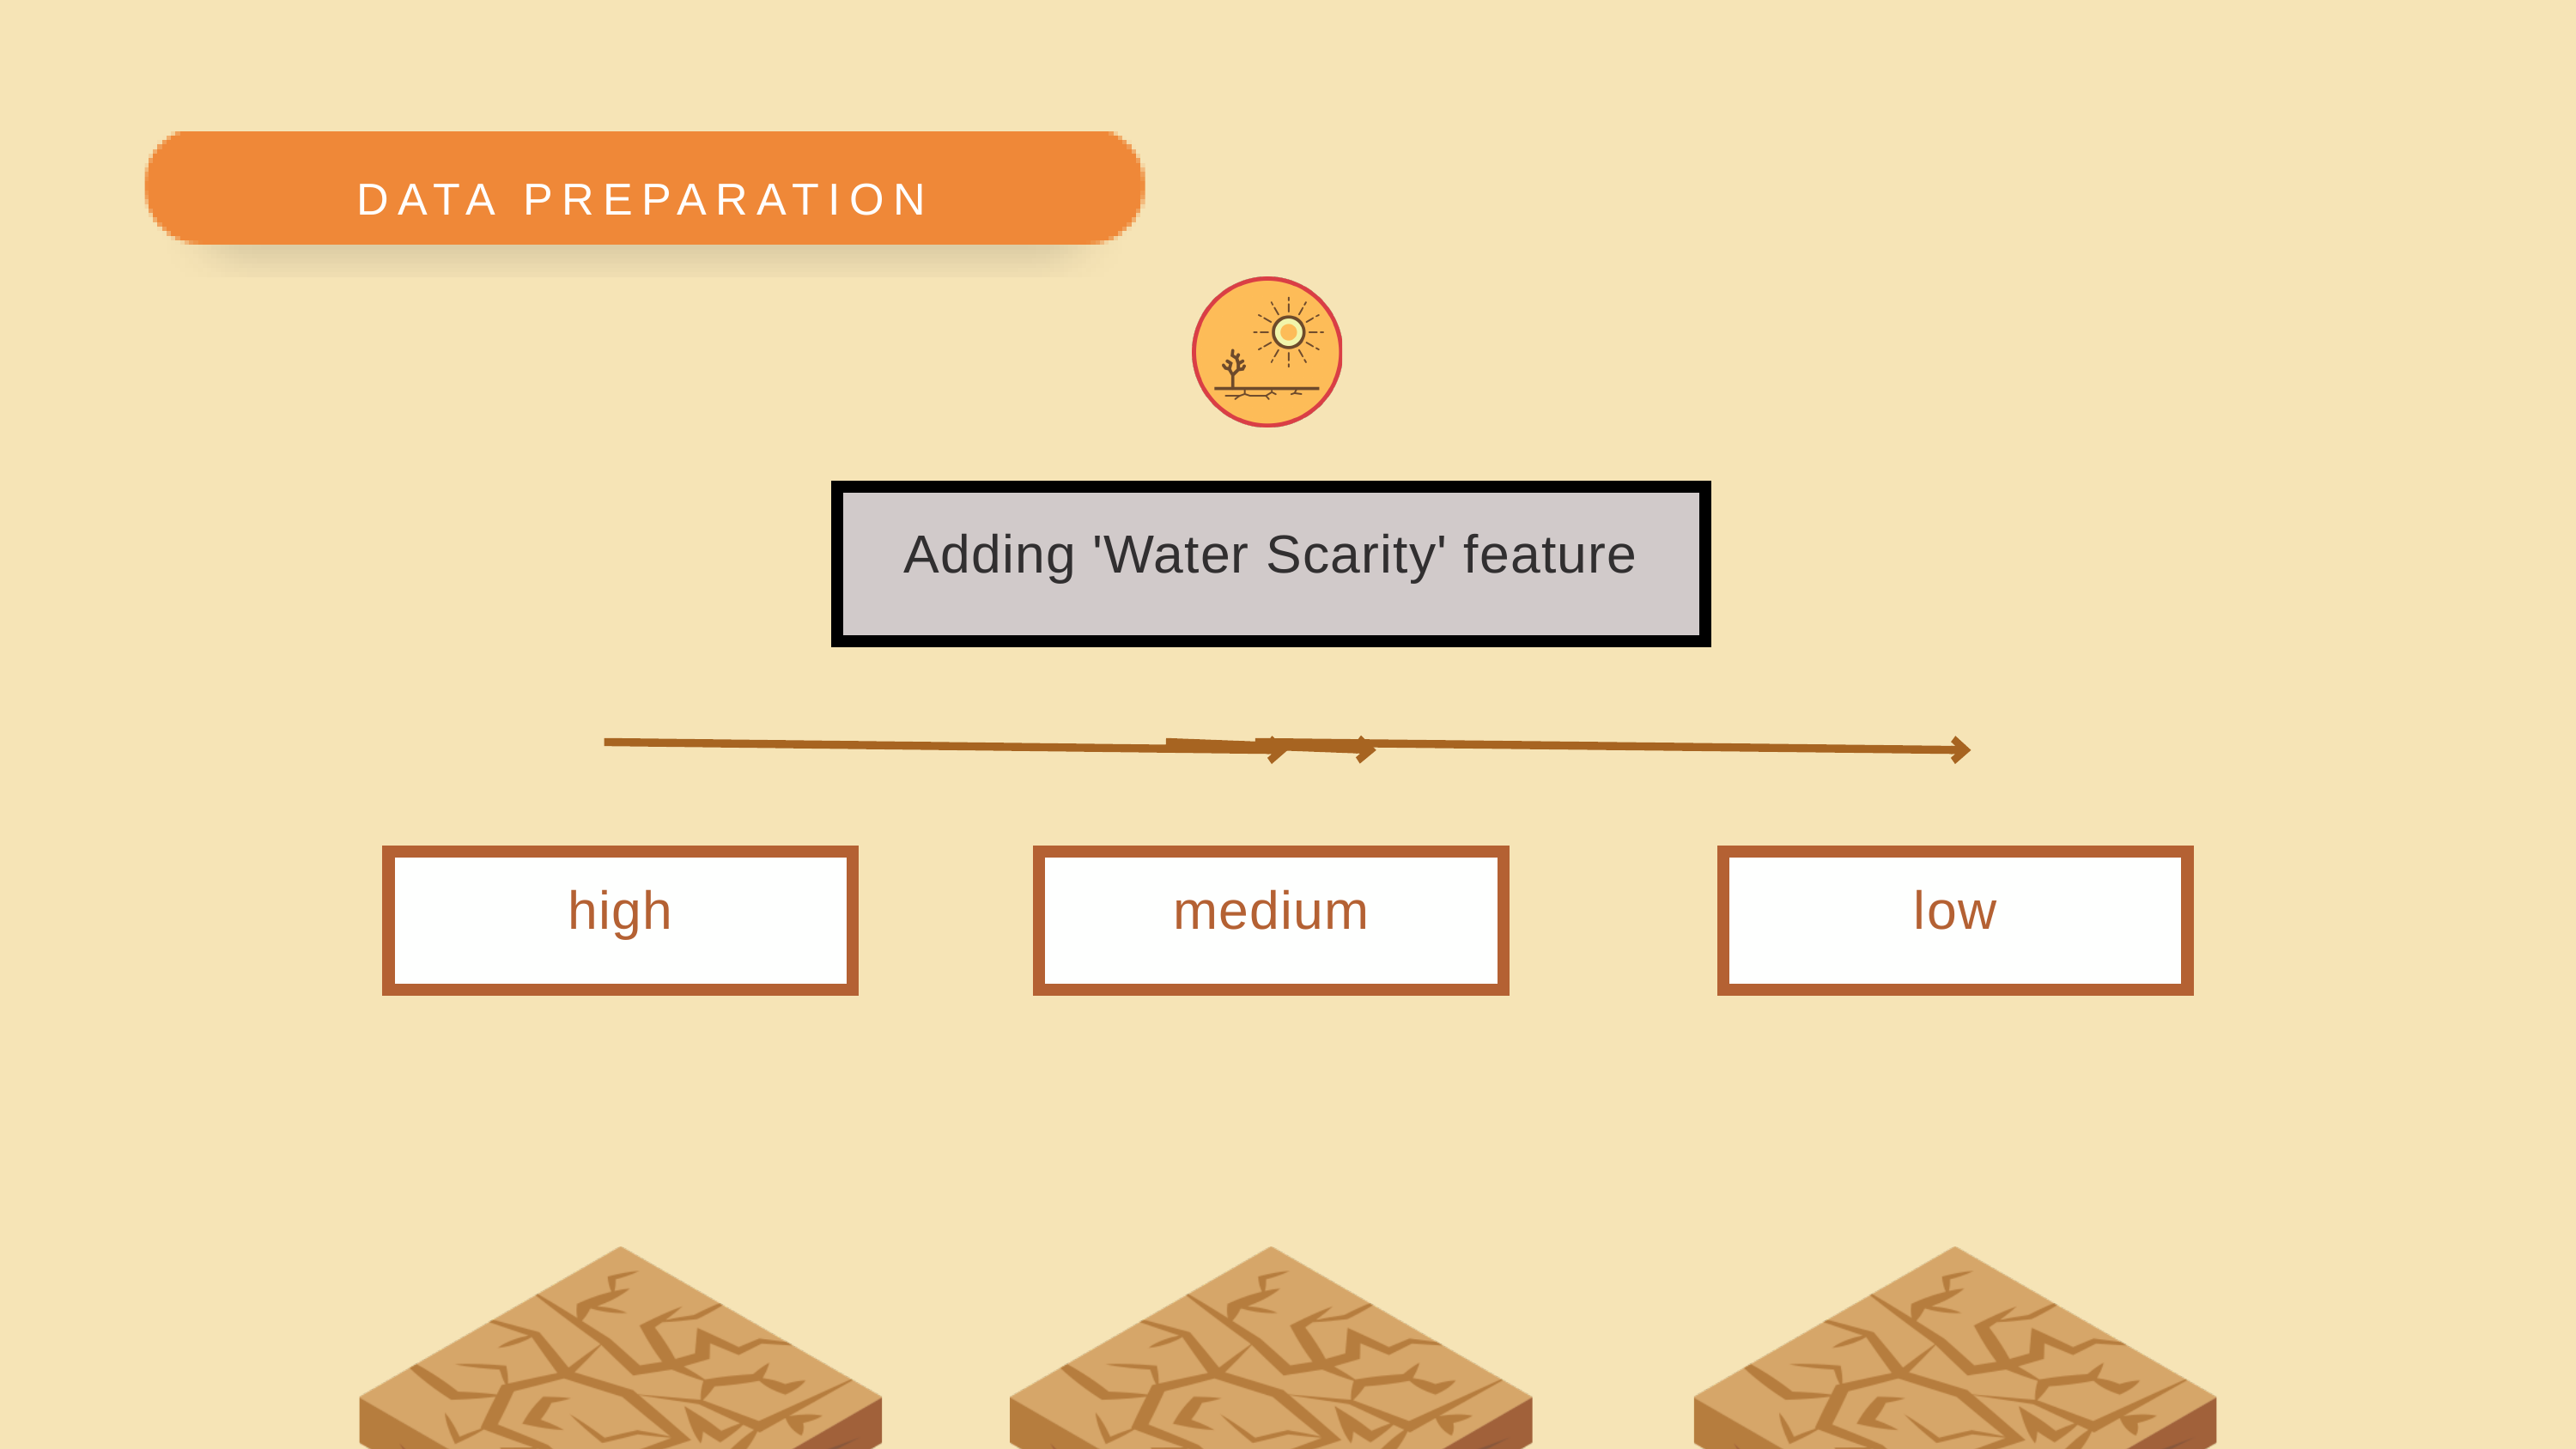

DATA PREPARATION

Adding 'Water Scarity' feature

high

medium

low